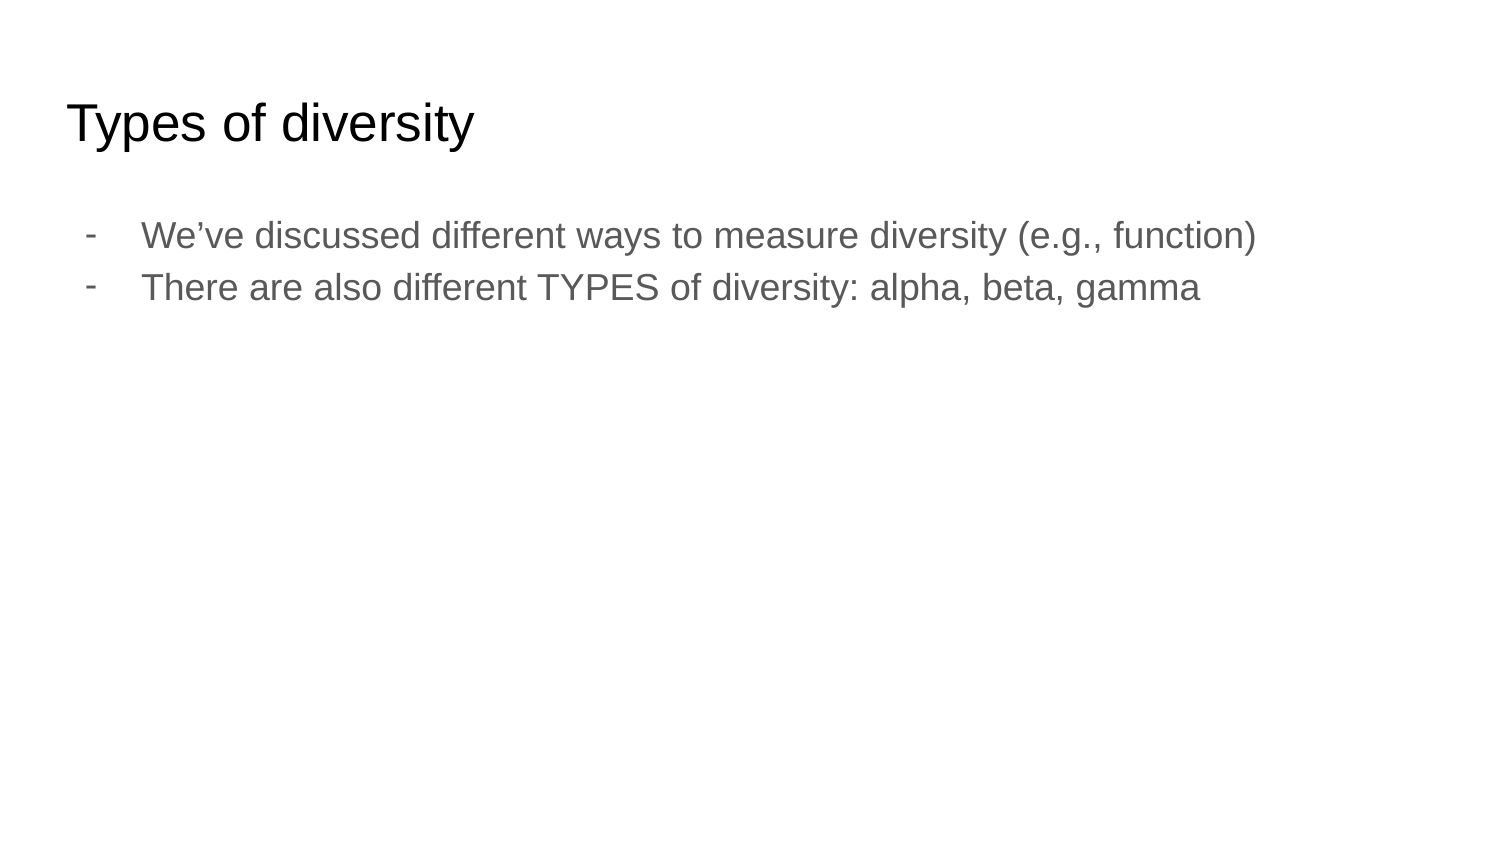

# Types of diversity
We’ve discussed different ways to measure diversity (e.g., function)
There are also different TYPES of diversity: alpha, beta, gamma